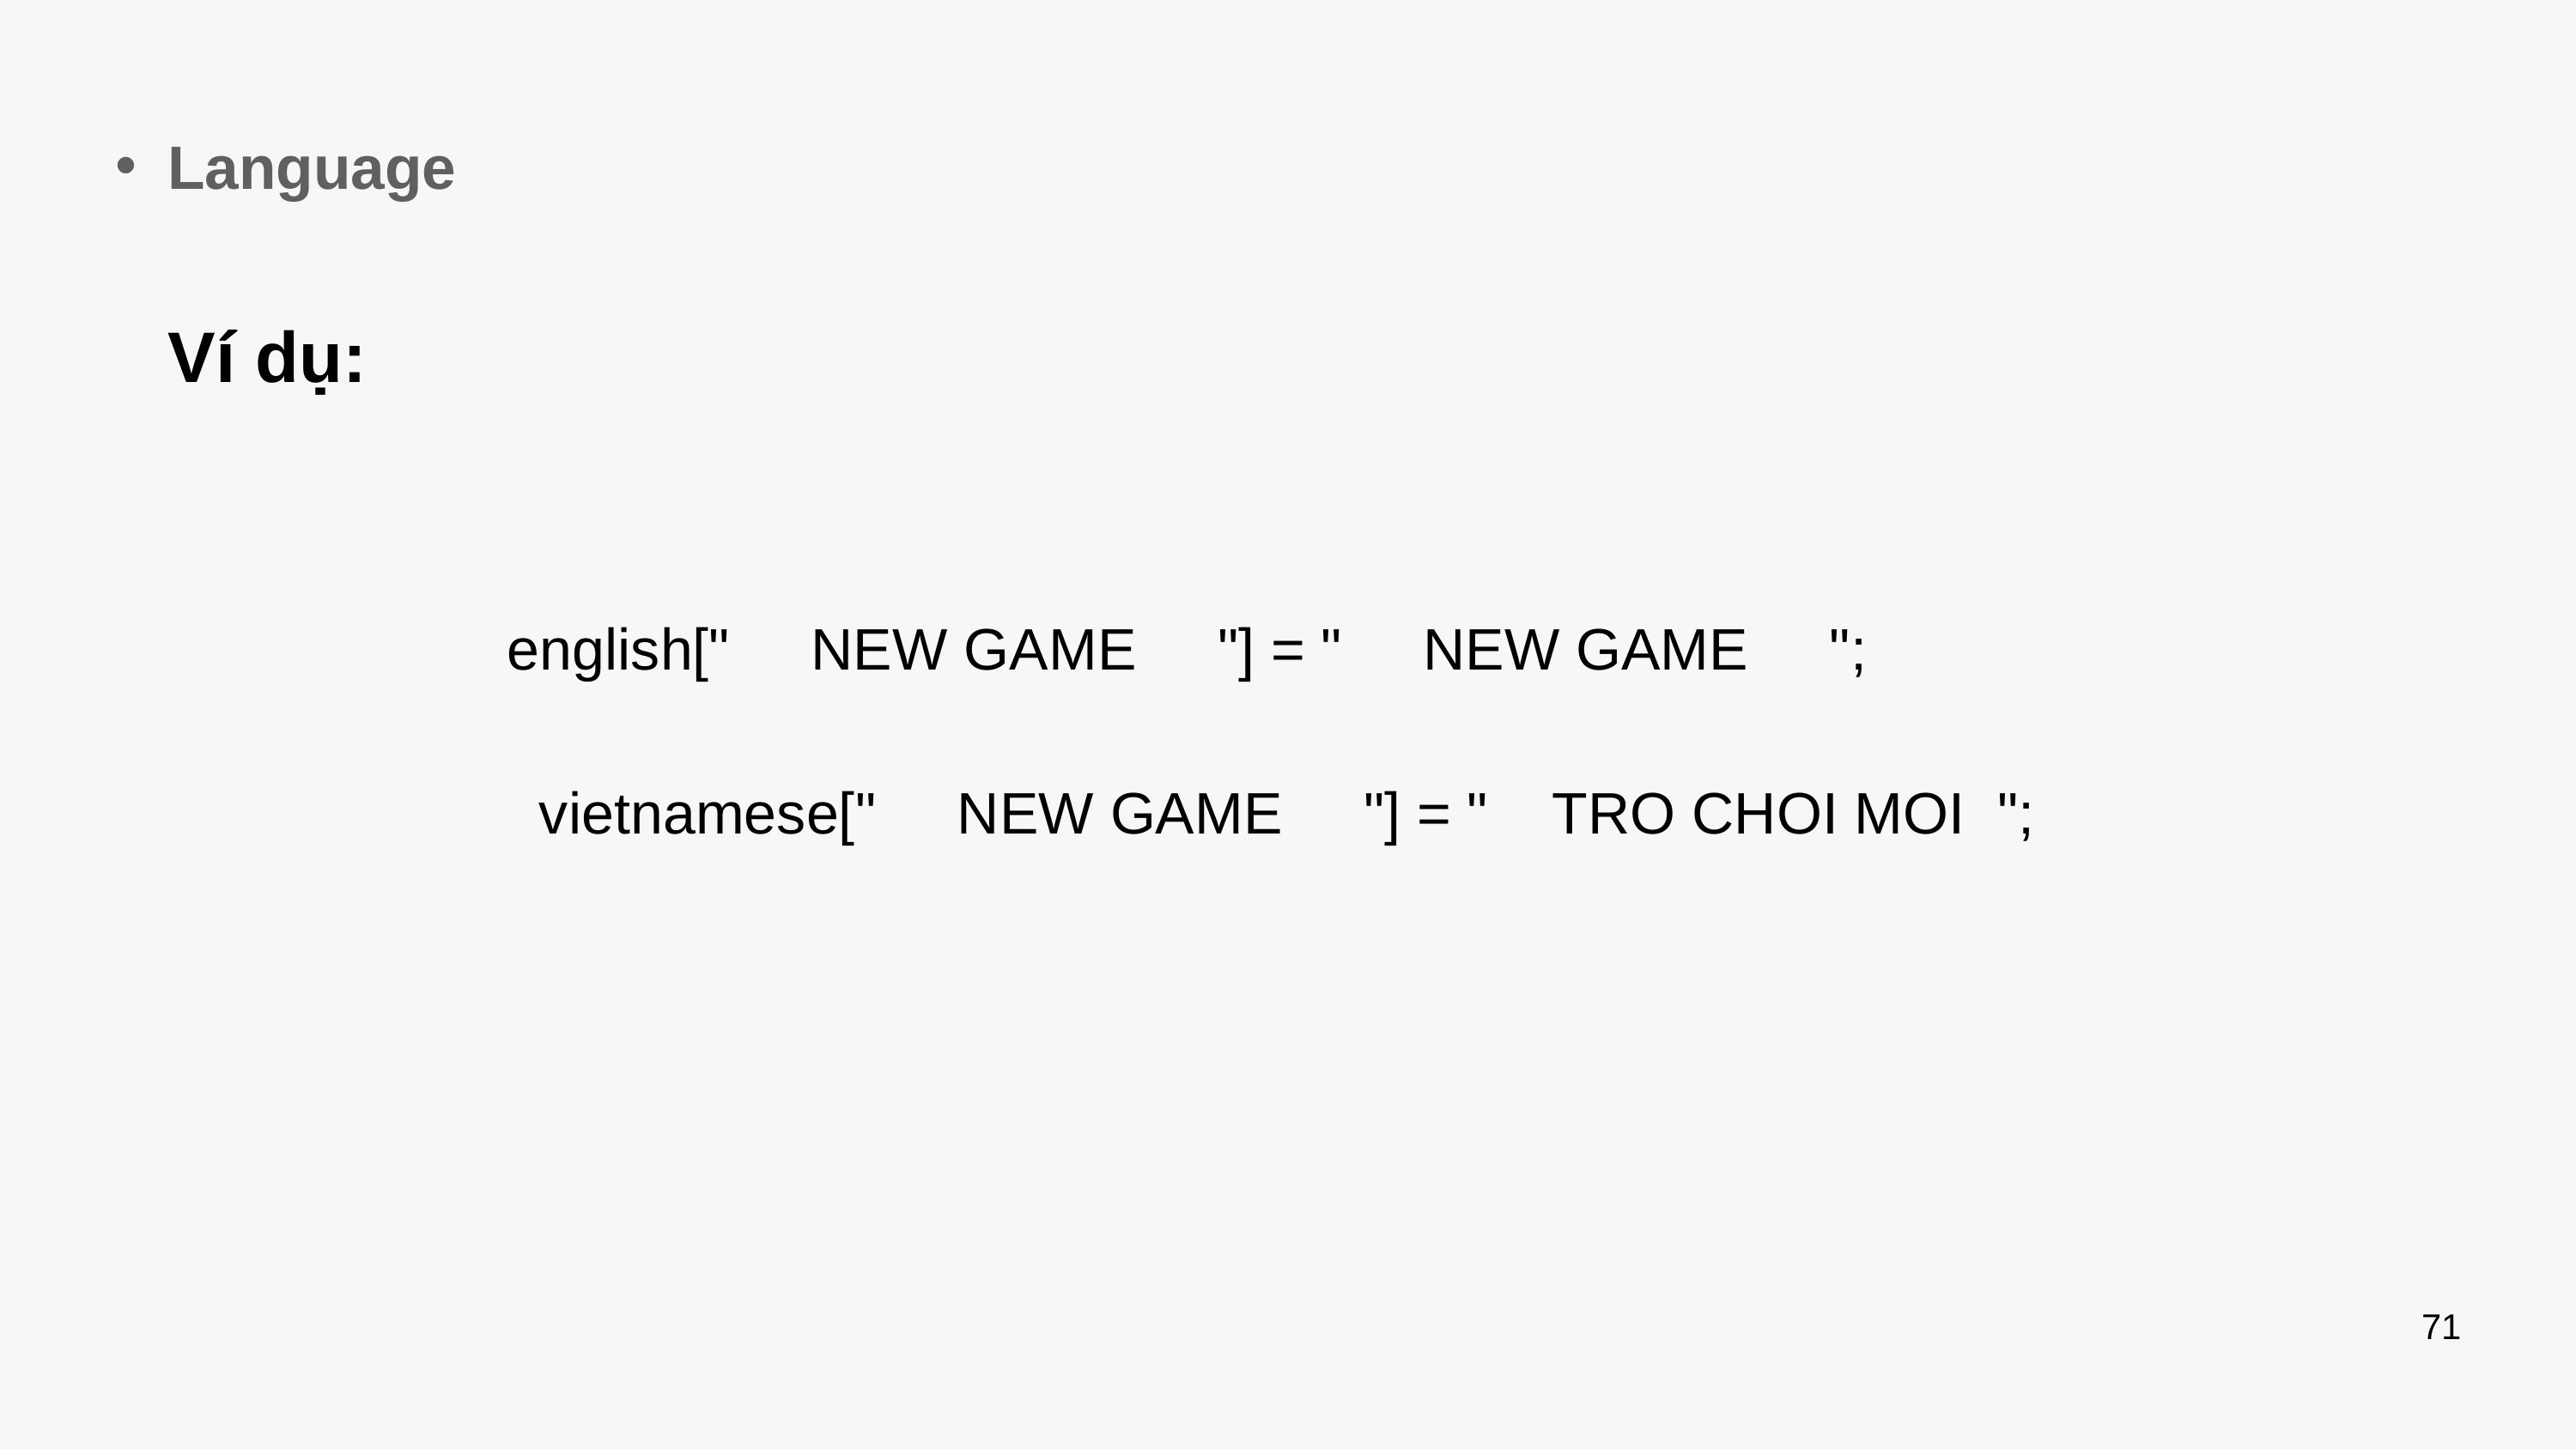

Language
Ví dụ:
    english["     NEW GAME     "] = "     NEW GAME     ";
vietnamese["     NEW GAME     "] = "    TRO CHOI MOI  ";
71